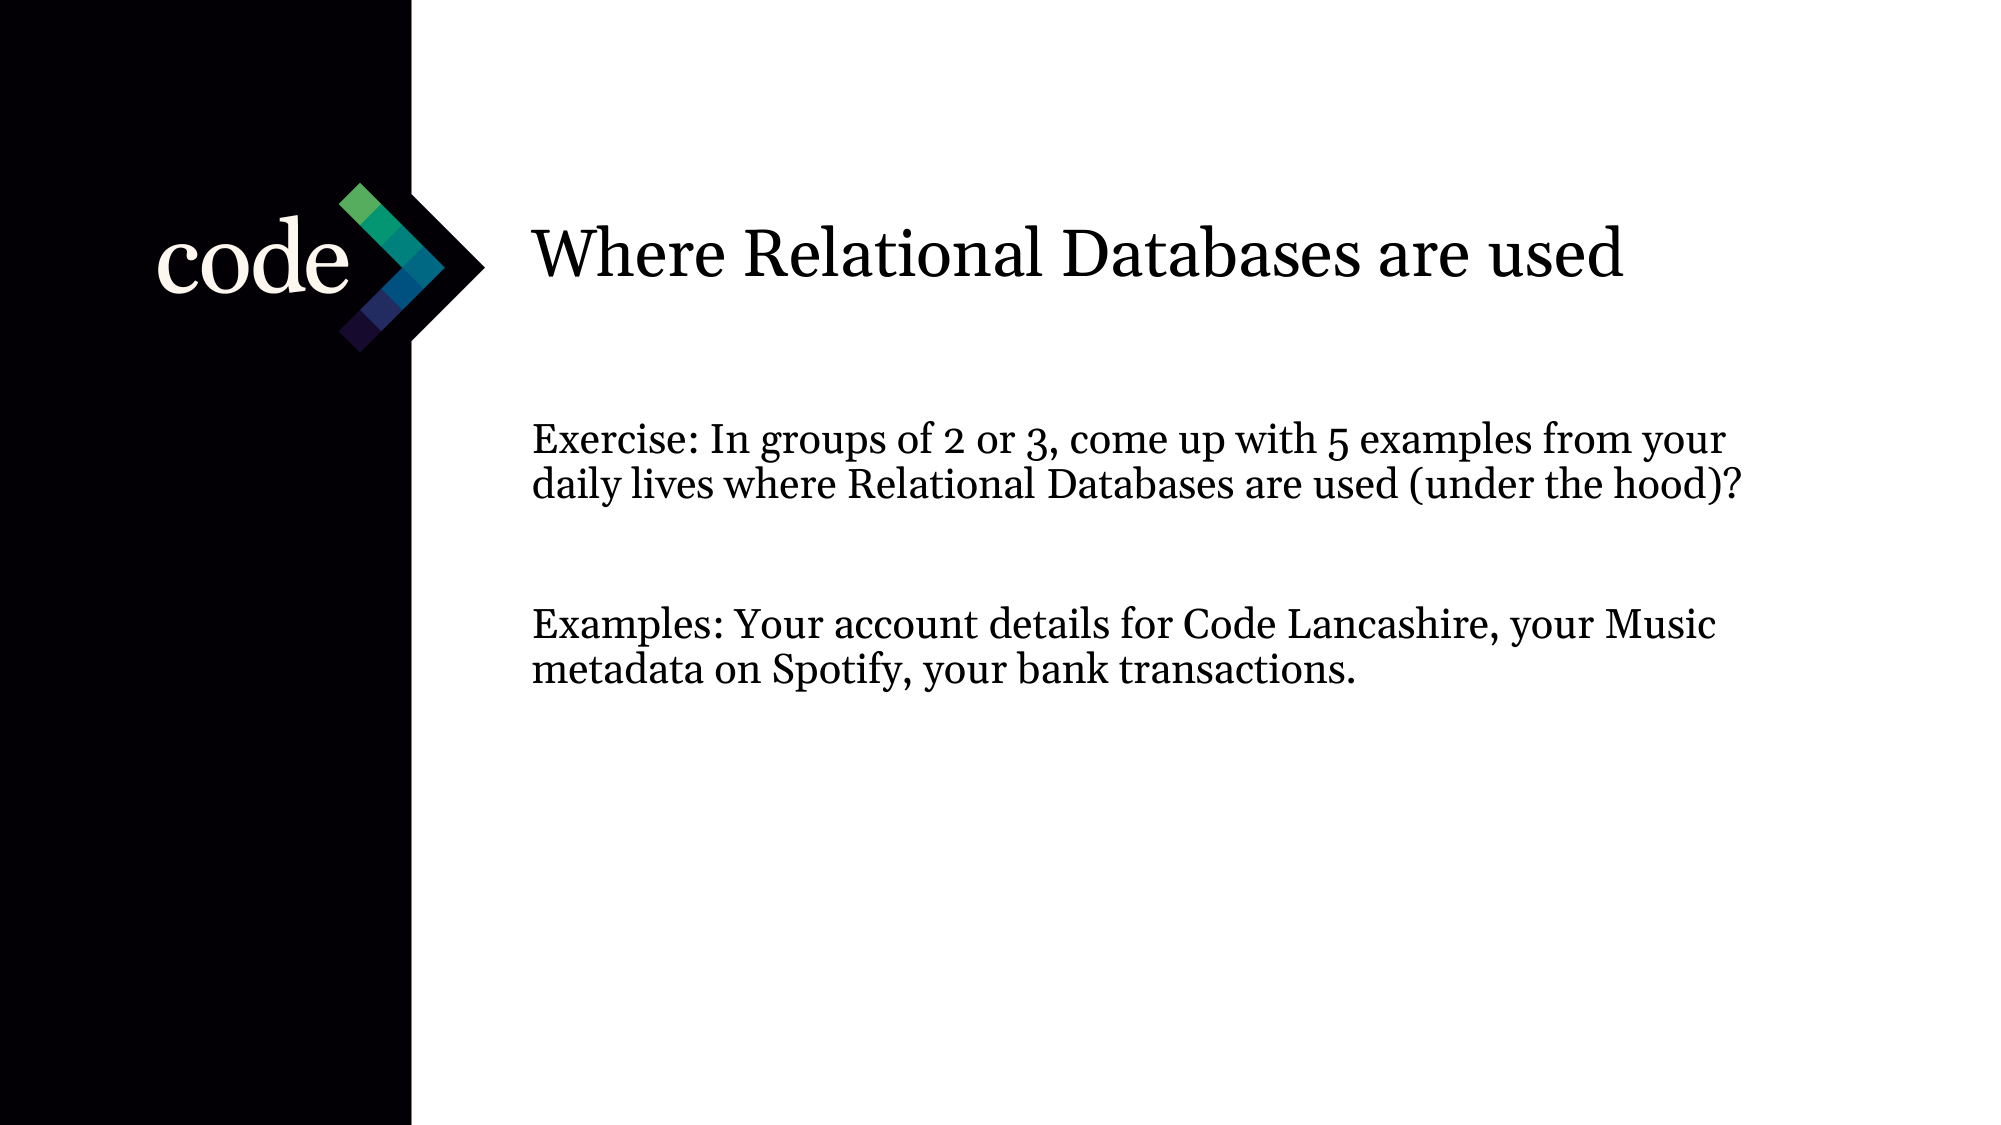

Where Relational Databases are used
Exercise: In groups of 2 or 3, come up with 5 examples from your daily lives where Relational Databases are used (under the hood)?

Examples: Your account details for Code Lancashire, your Music metadata on Spotify, your bank transactions.